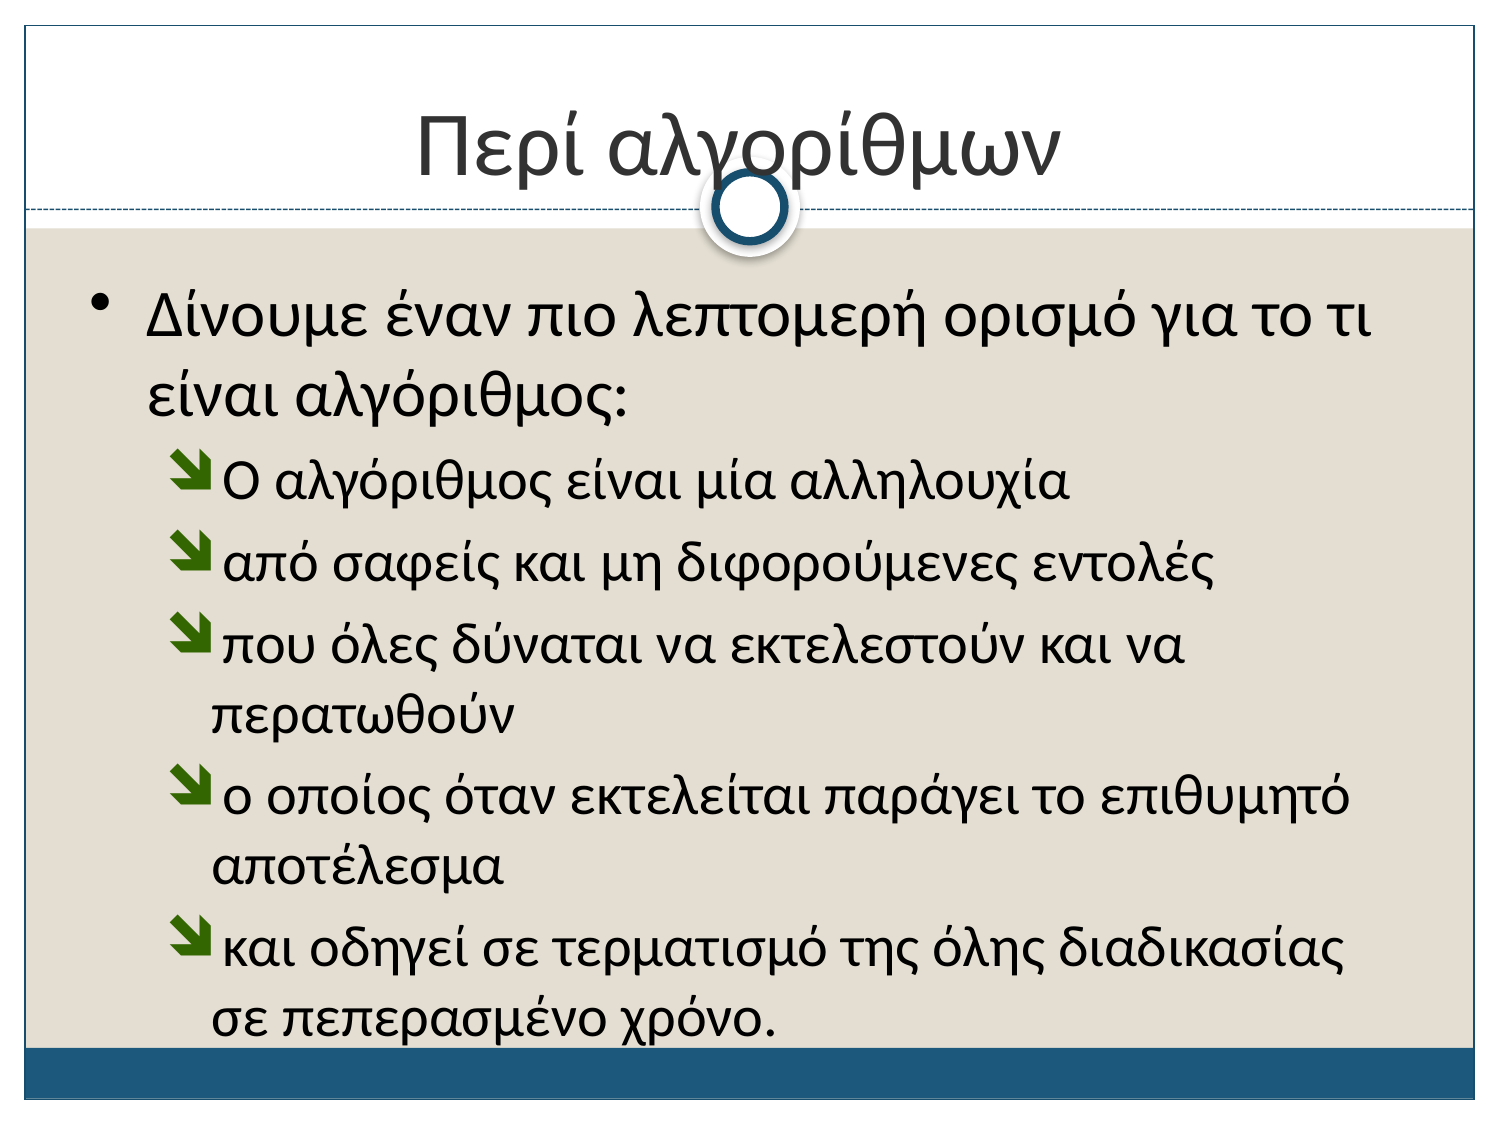

Περί αλγορίθμων
Δίνουμε έναν πιο λεπτομερή ορισμό για το τι είναι αλγόριθμος:
Ο αλγόριθμος είναι μία αλληλουχία
από σαφείς και μη διφορούμενες εντολές
που όλες δύναται να εκτελεστούν και να περατωθούν
ο οποίος όταν εκτελείται παράγει το επιθυμητό αποτέλεσμα
και οδηγεί σε τερματισμό της όλης διαδικασίας σε πεπερασμένο χρόνο.